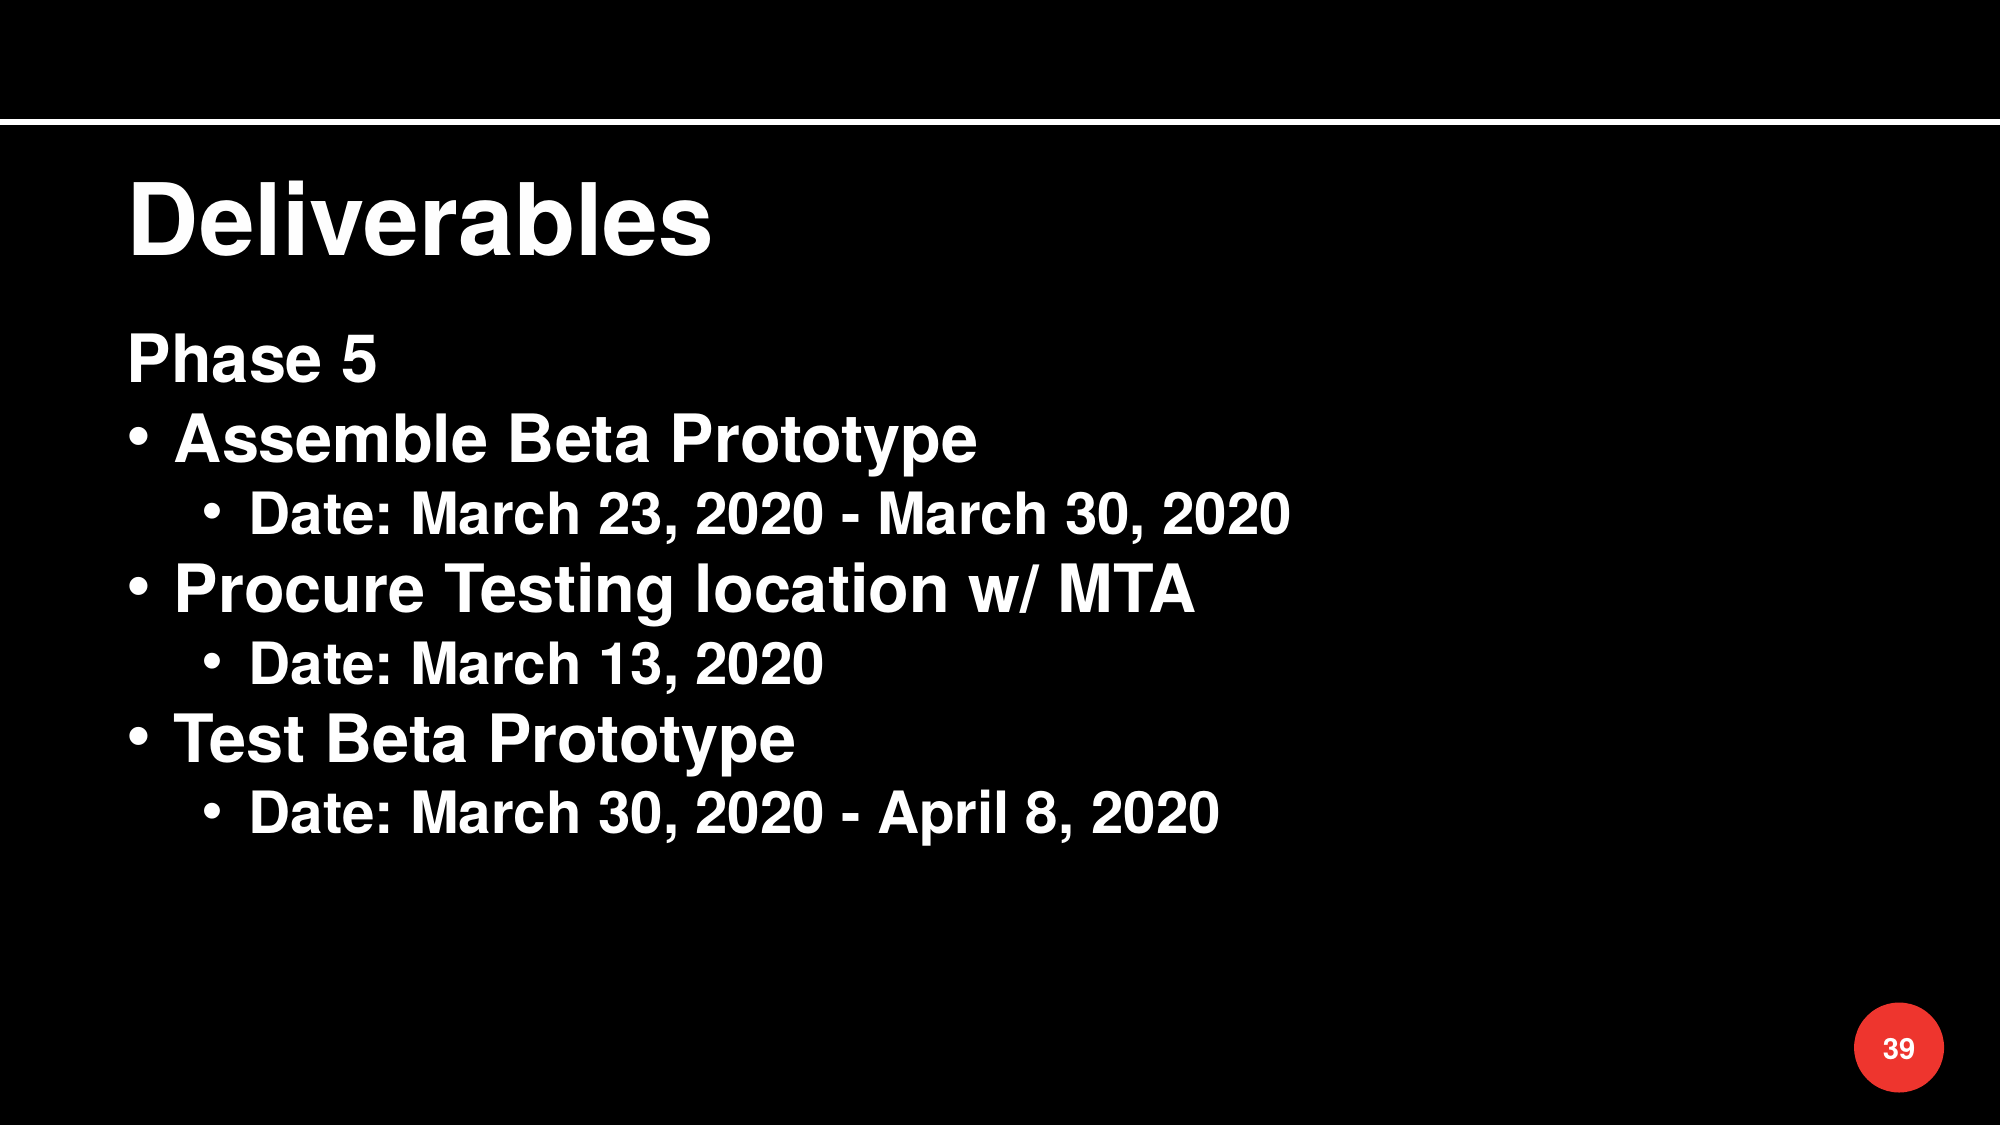

Deliverables
Phase 5
Assemble Beta Prototype
Date: March 23, 2020 - March 30, 2020
Procure Testing location w/ MTA
Date: March 13, 2020
Test Beta Prototype
Date: March 30, 2020 - April 8, 2020
39